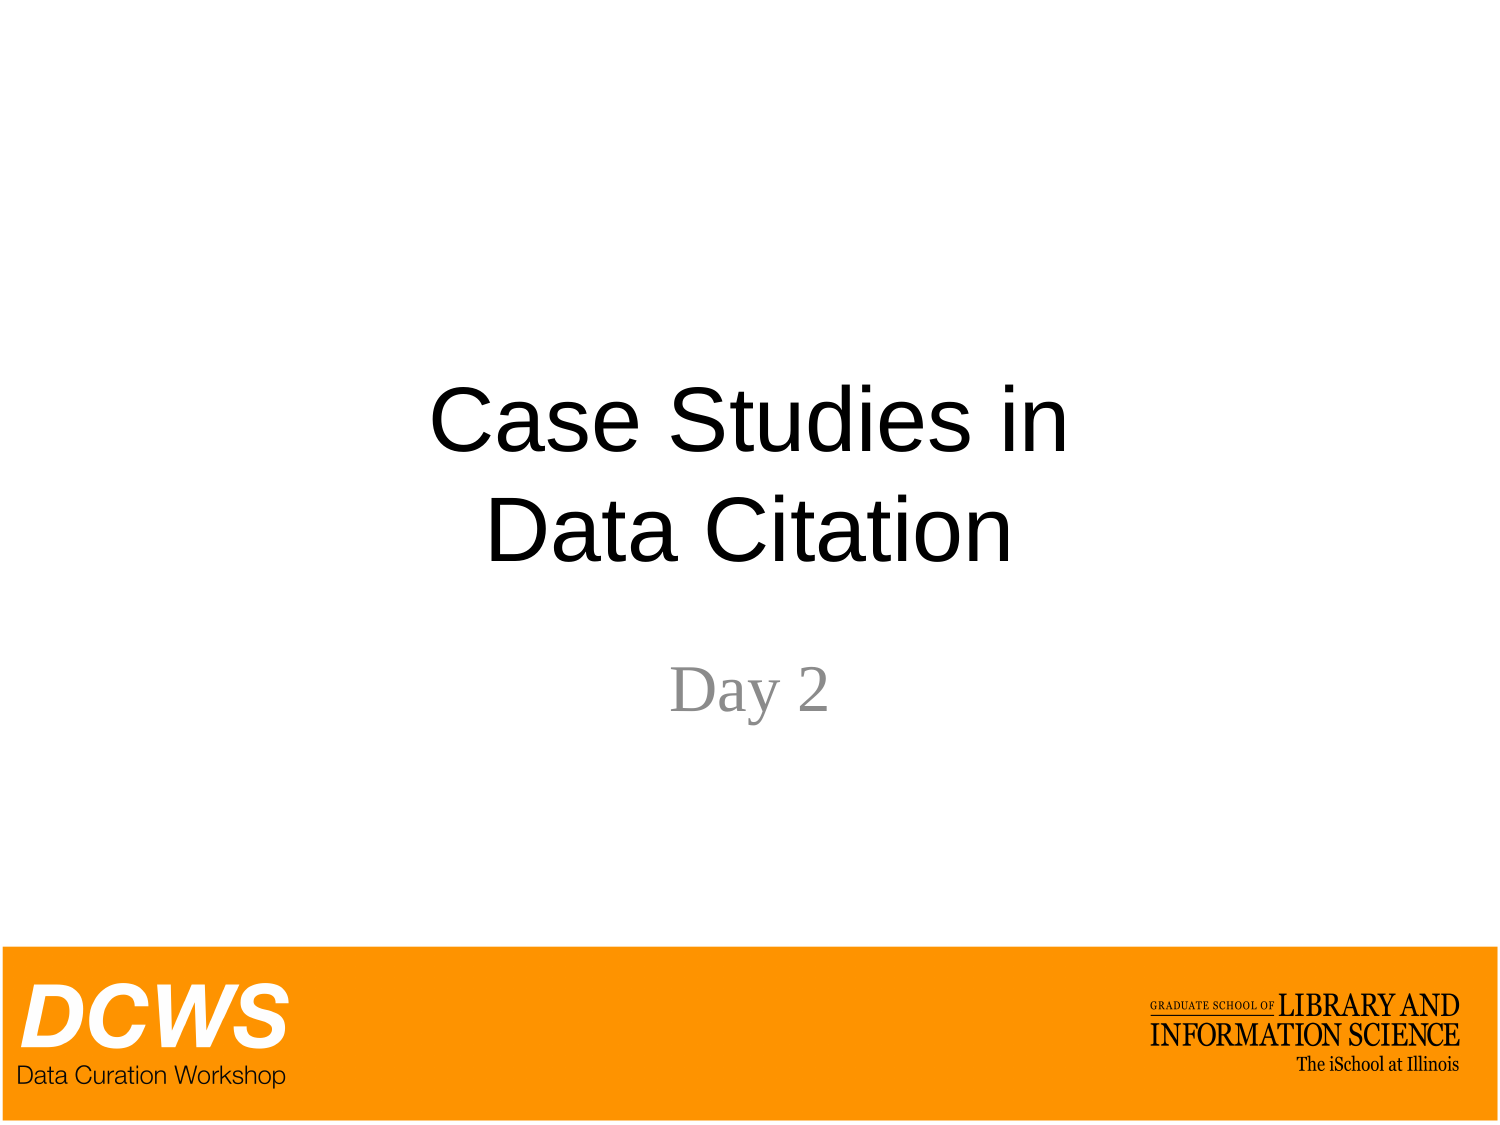

# Case Studies in Data Citation
Day 2